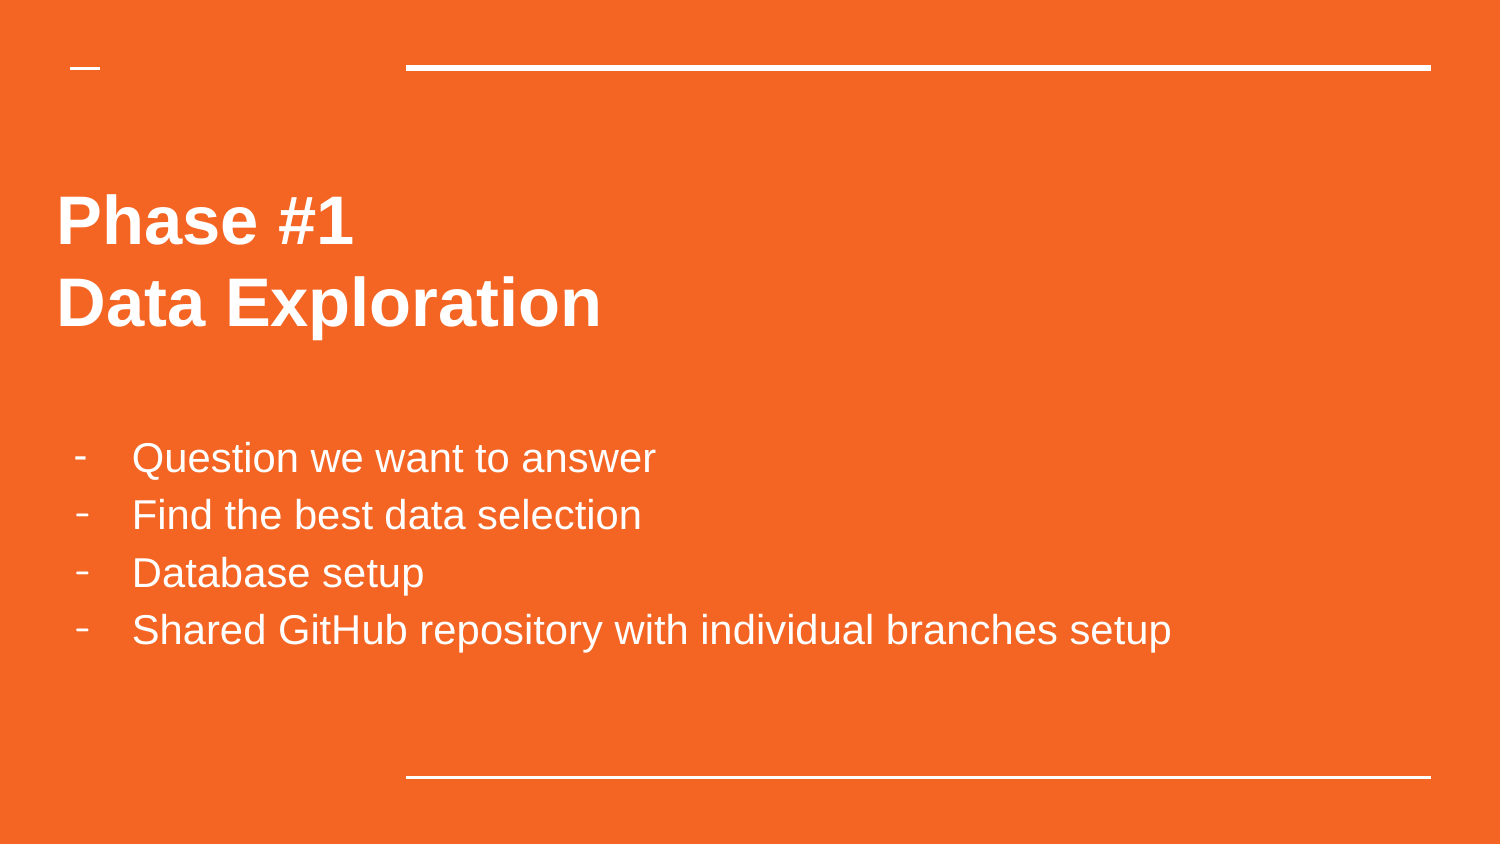

Phase #1
Data Exploration

Question we want to answer
Find the best data selection
Database setup
Shared GitHub repository with individual branches setup